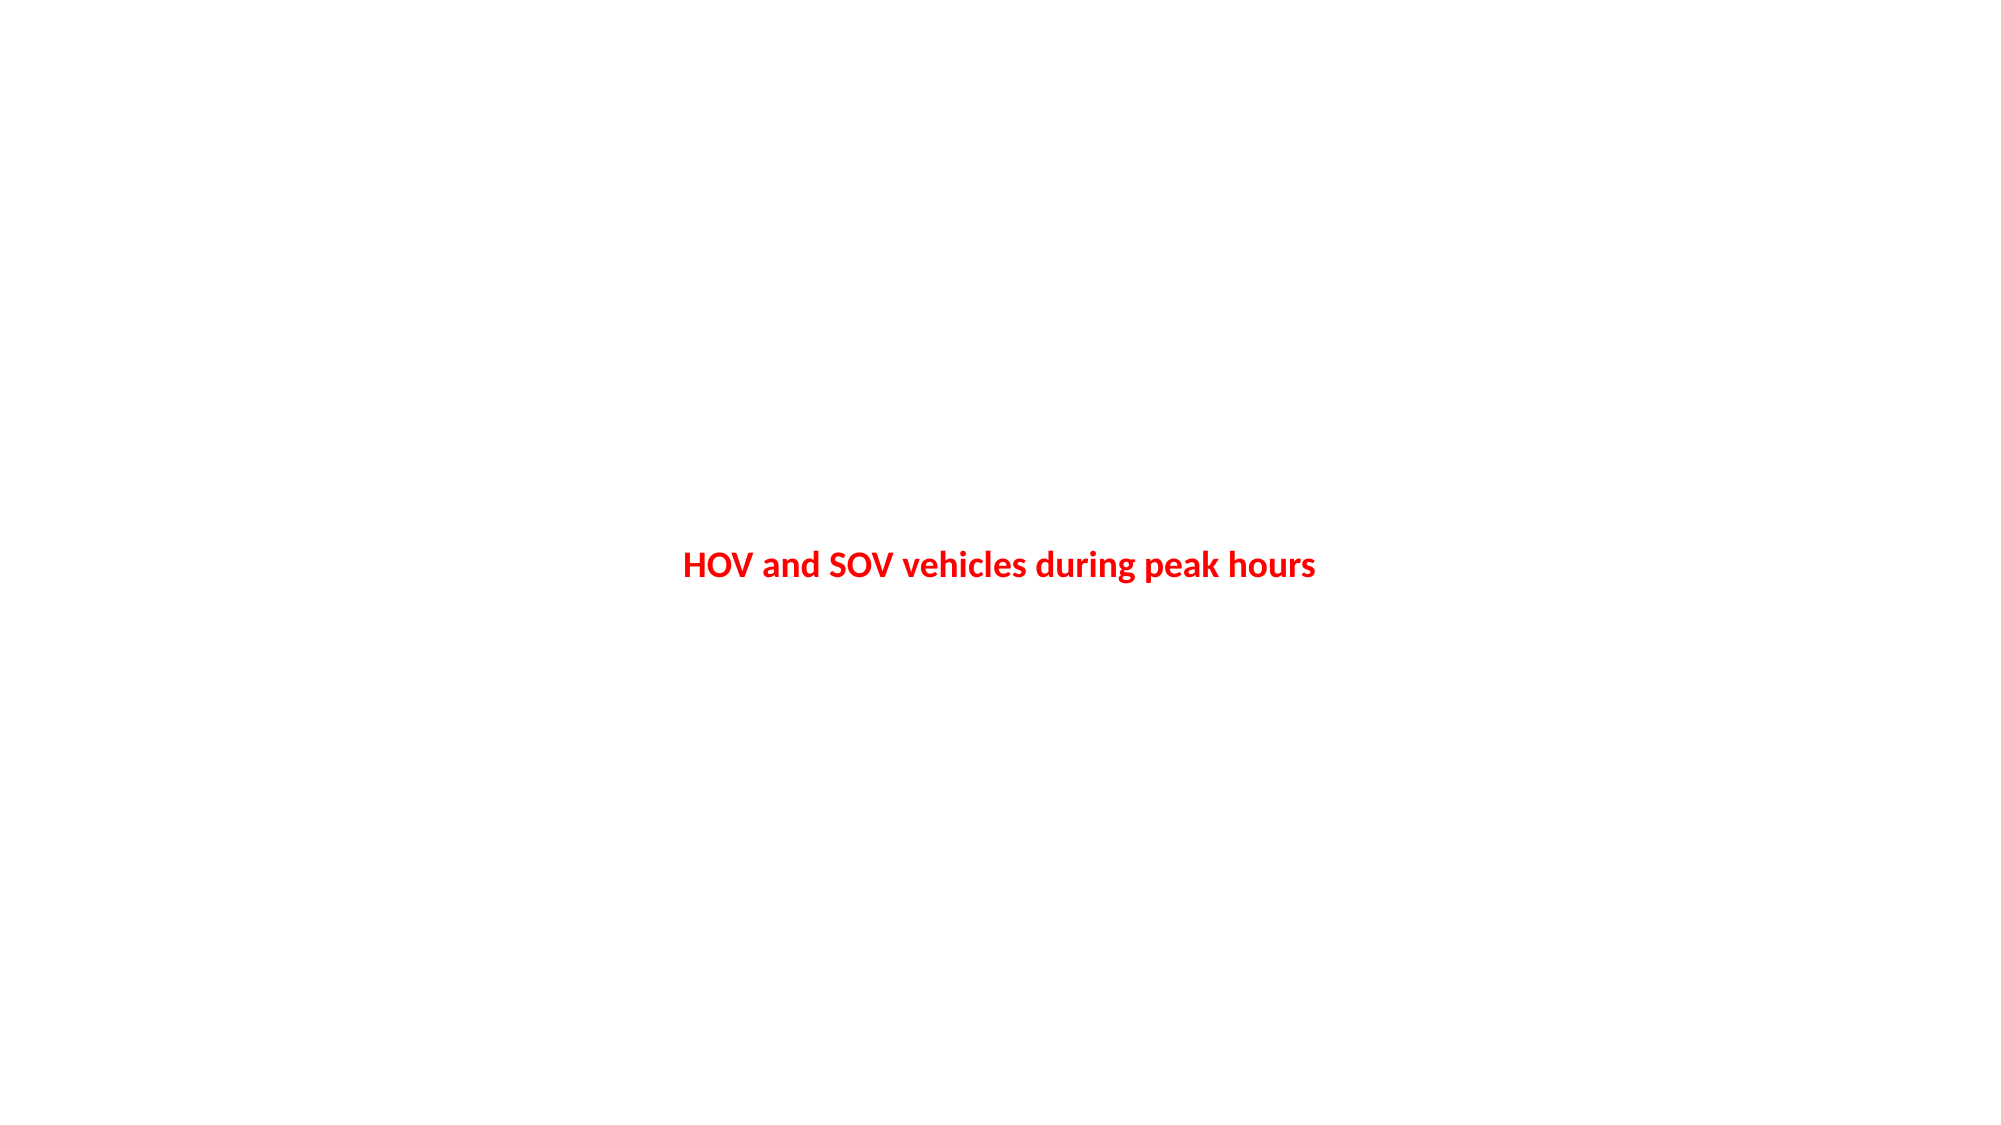

#

HOV and SOV vehicles during peak hours